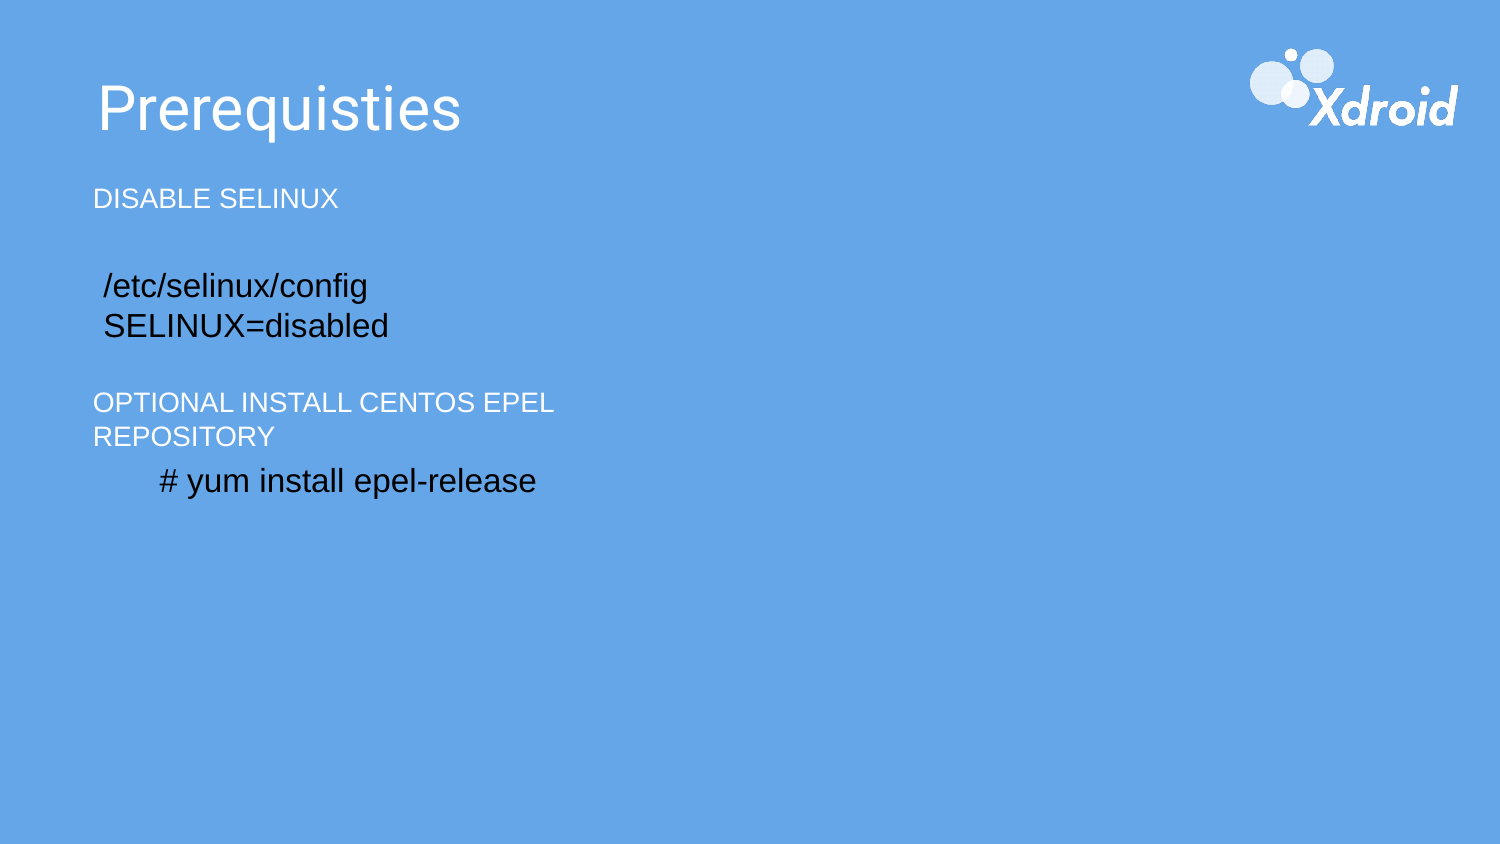

Prerequisties
Disable selinux

/etc/selinux/config
SELINUX=disabled

OPTIONAL INSTALL CENTOS EPEL REPOSITORY
# yum install epel-release